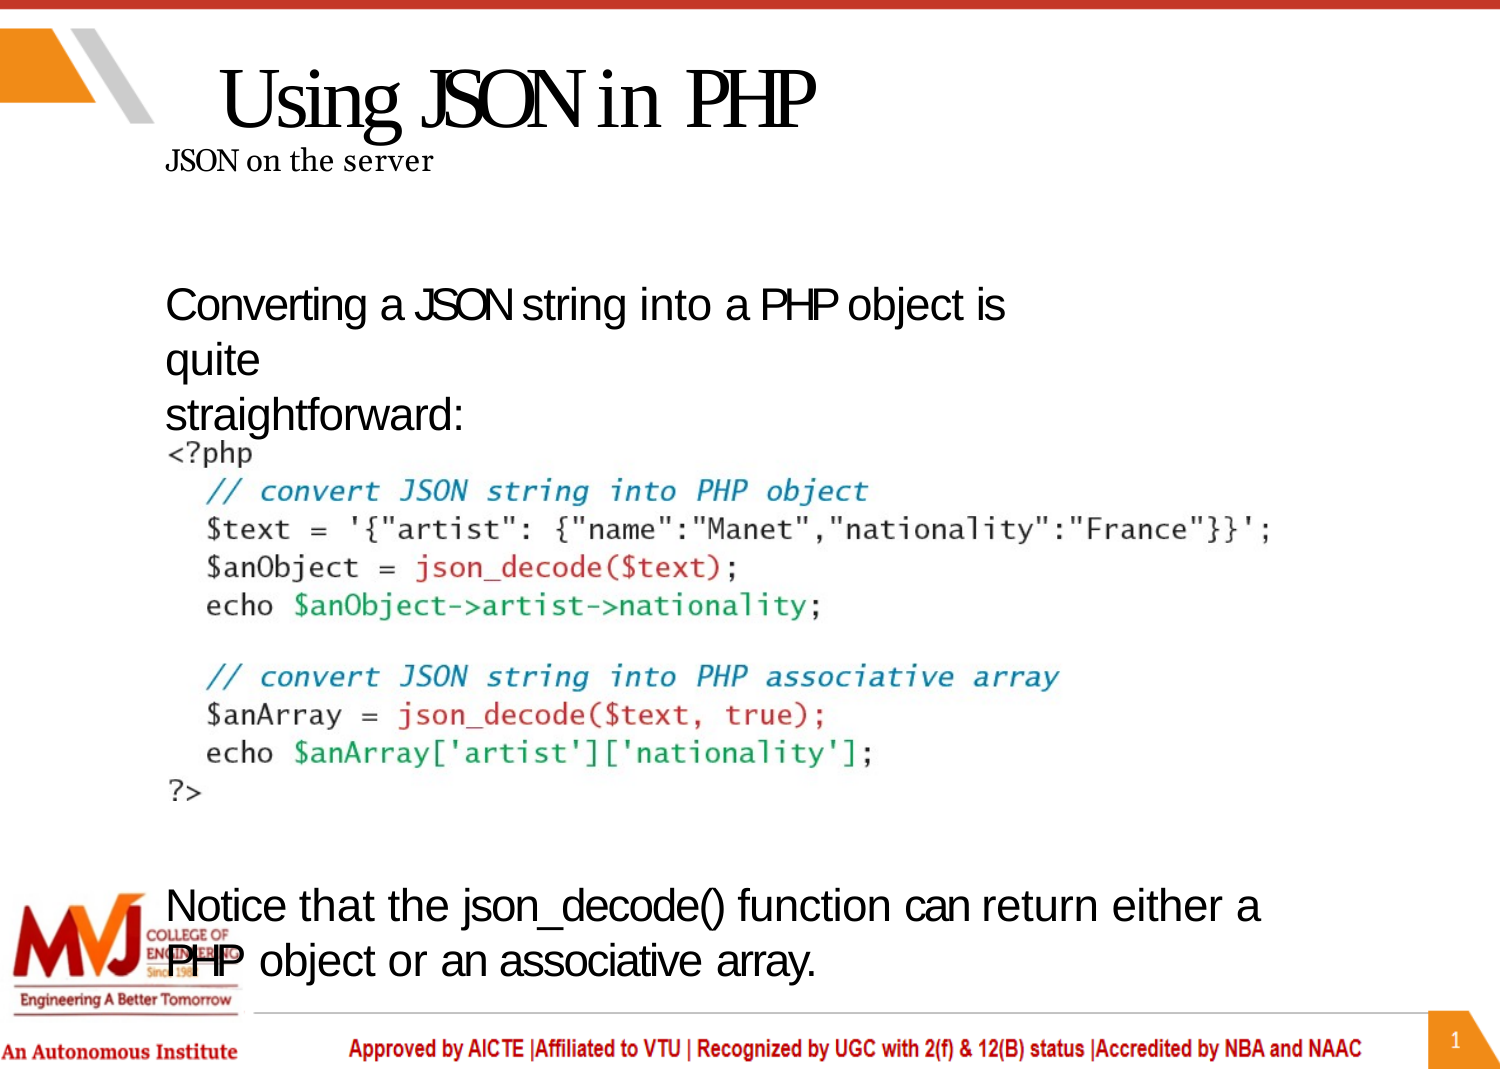

# Using JSON in PHP
JSON on the server
Converting a JSON string into a PHP object is quite
straightforward:

Notice that the json_decode() function can return either a PHP  object or an associative array.